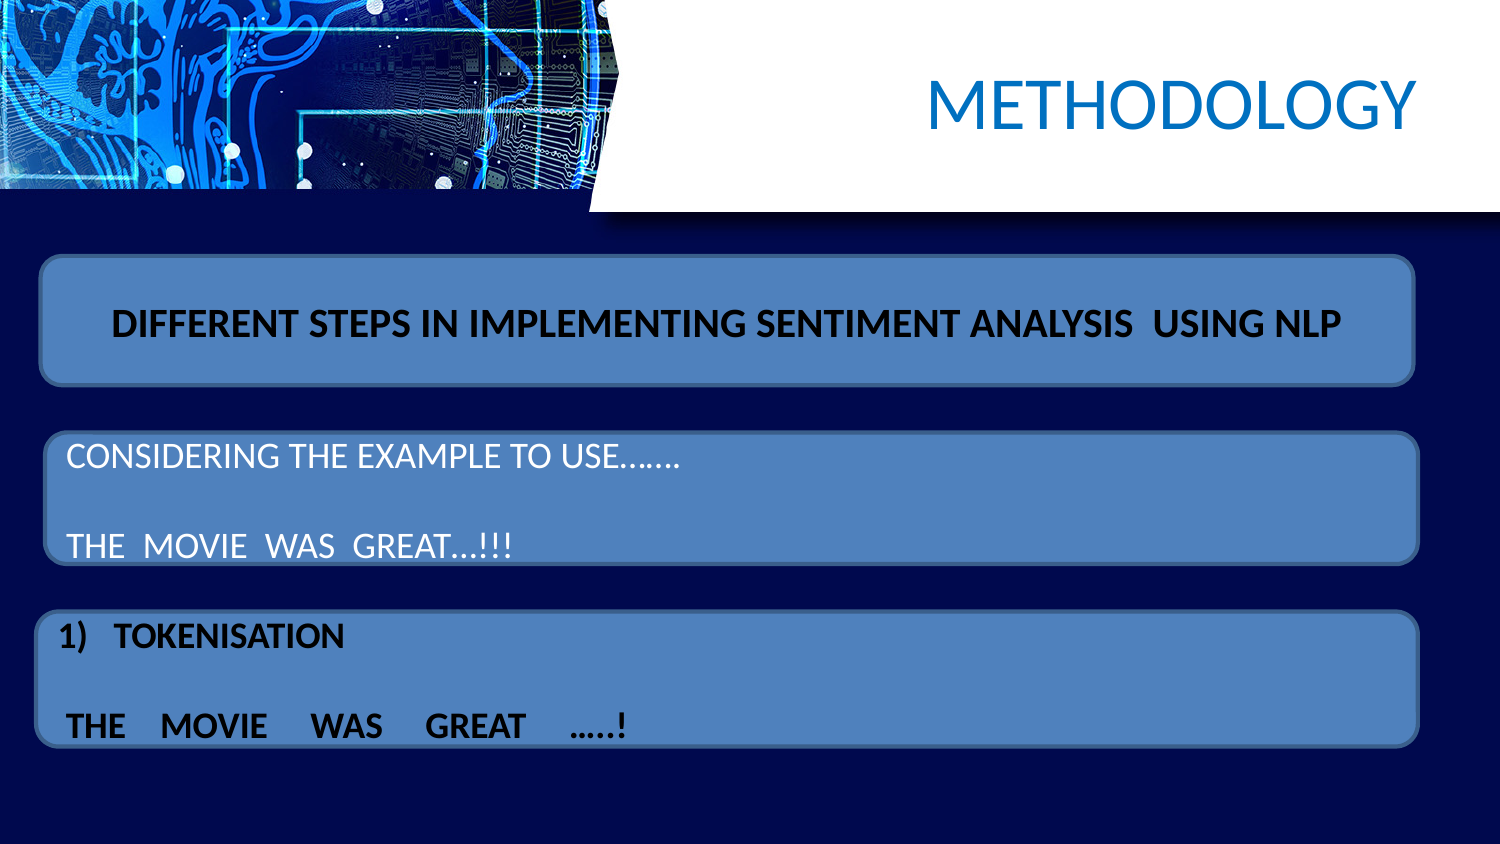

# METHODOLOGY
DIFFERENT STEPS IN IMPLEMENTING SENTIMENT ANALYSIS  USING NLP
CONSIDERING THE EXAMPLE TO USE…….

THE  MOVIE  WAS  GREAT…!!!
TOKENISATION

 THE    MOVIE     WAS     GREAT     …..!